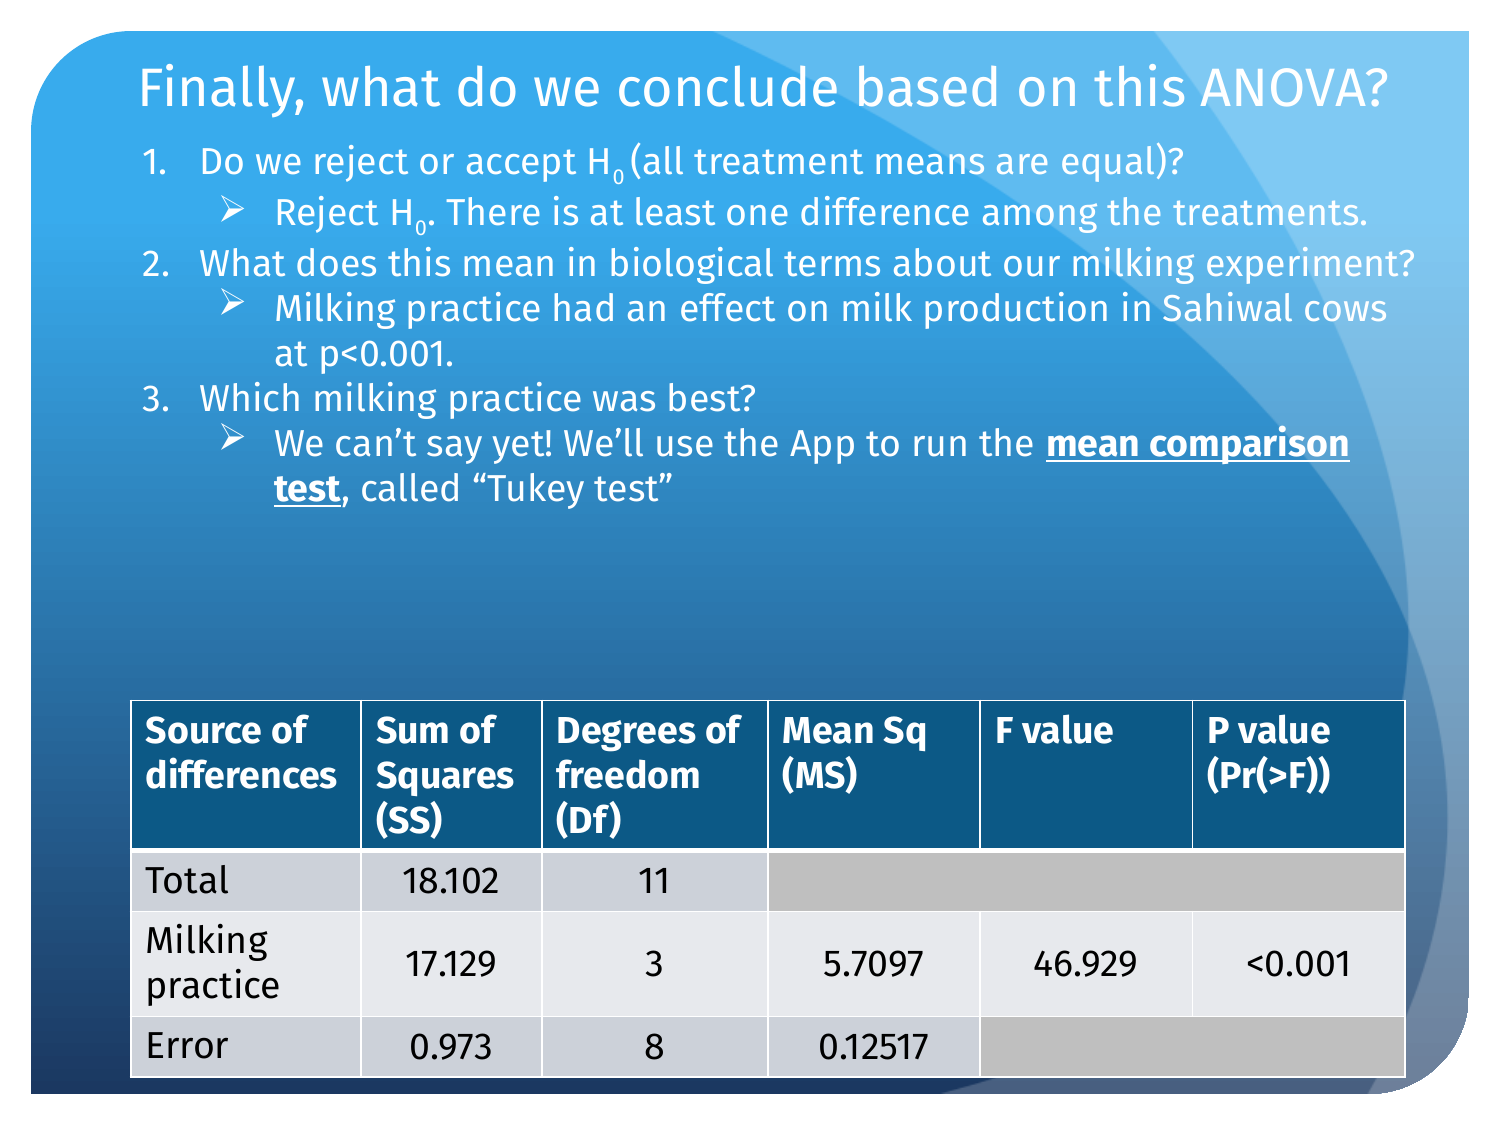

Finally, what do we conclude based on this ANOVA?

Do we reject or accept H0 (all treatment means are equal)?
Reject H0. There is at least one difference among the treatments.
What does this mean in biological terms about our milking experiment?
Milking practice had an effect on milk production in Sahiwal cows at p<0.001.
Which milking practice was best?
We can’t say yet! We’ll use the App to run the mean comparison test, called “Tukey test”

| Source of differences | Sum of Squares (SS) | Degrees of freedom (Df) | Mean Sq (MS) | F value | P value (Pr(>F)) |
| --- | --- | --- | --- | --- | --- |
| Total | 18.102 | 11 |  |  |  |
| Milking practice | 17.129 | 3 | 5.7097 | 46.929 | <0.001 |
| Error | 0.973 | 8 | 0.12517 |  |  |
45.6
<0.001